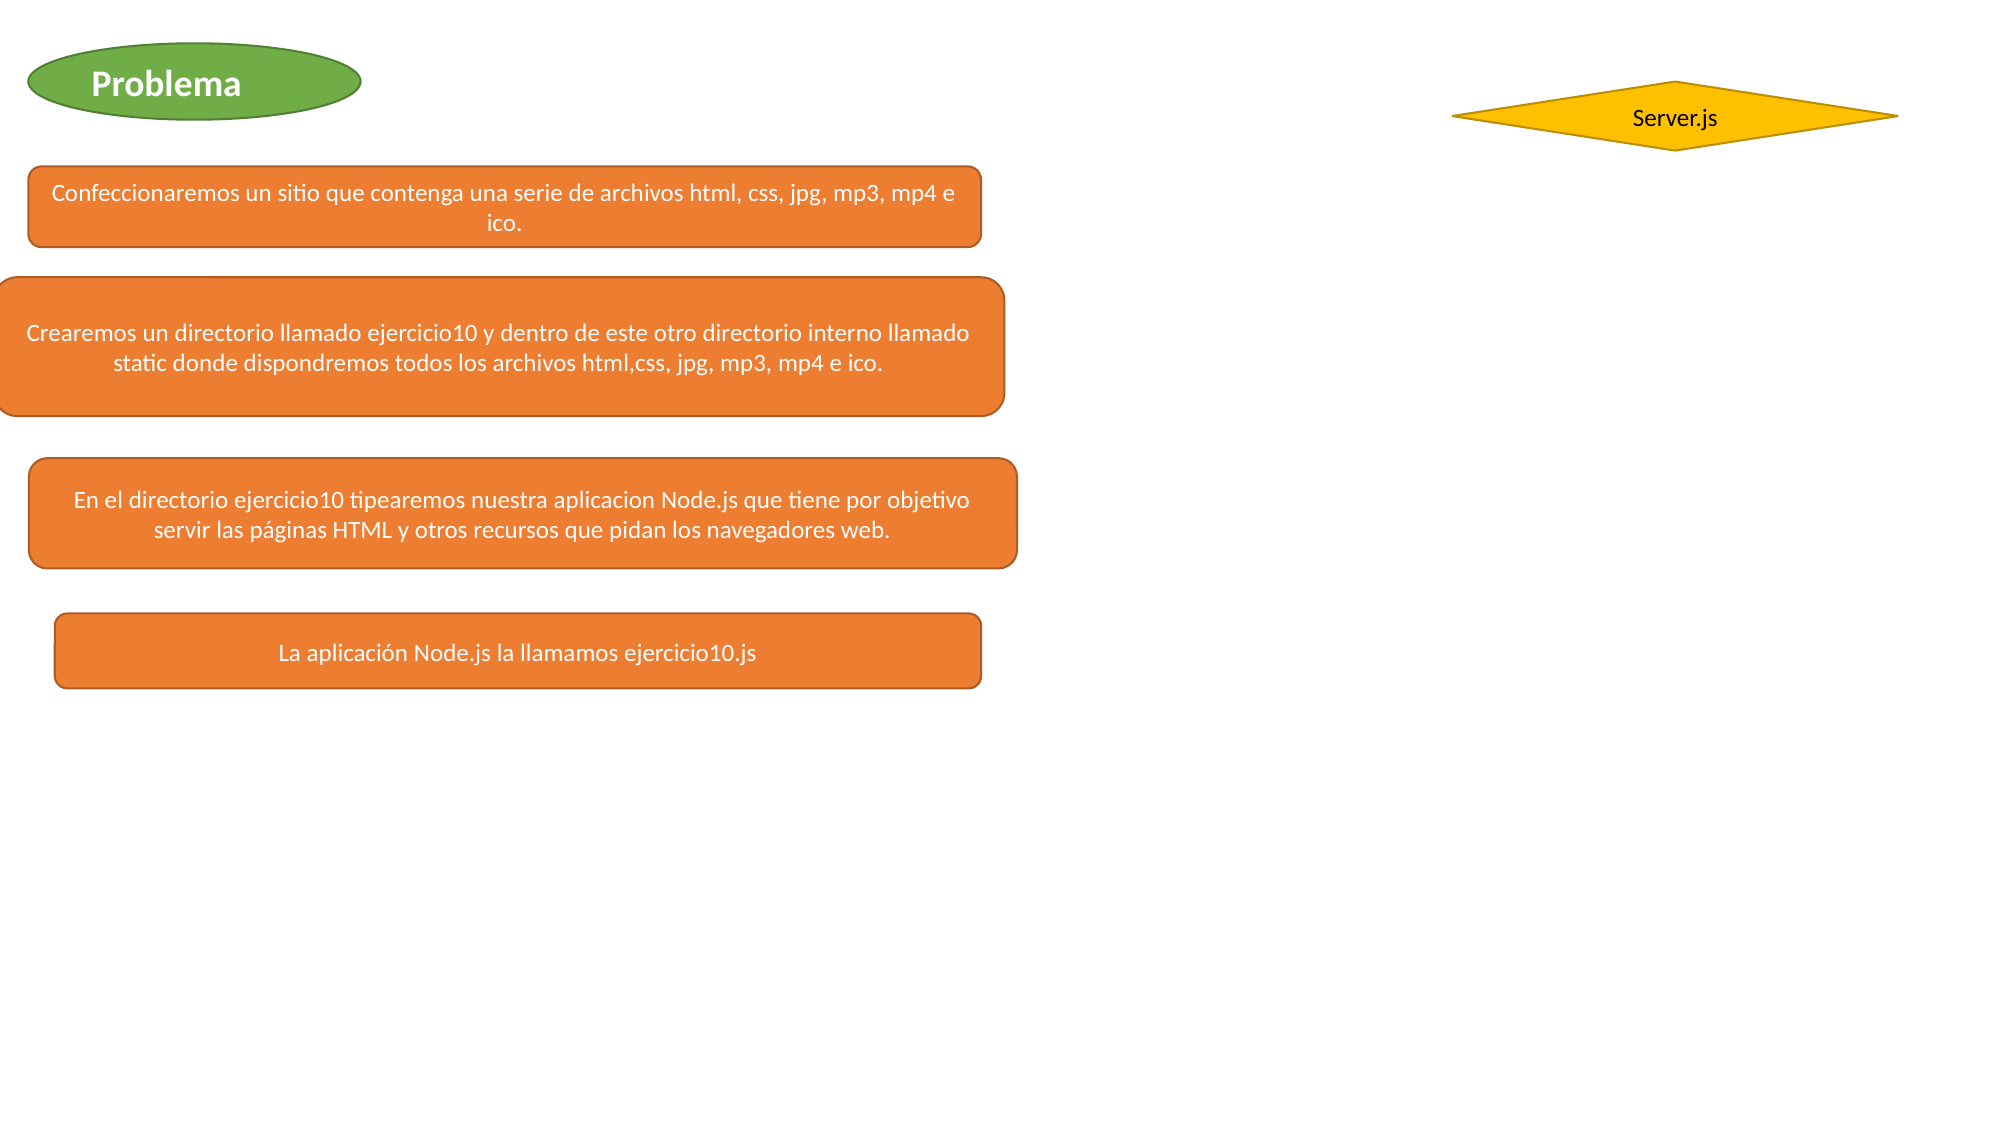

Problema
Server.js
Confeccionaremos un sitio que contenga una serie de archivos html, css, jpg, mp3, mp4 e ico.
Crearemos un directorio llamado ejercicio10 y dentro de este otro directorio interno llamado static donde dispondremos todos los archivos html,css, jpg, mp3, mp4 e ico.
En el directorio ejercicio10 tipearemos nuestra aplicacion Node.js que tiene por objetivo servir las páginas HTML y otros recursos que pidan los navegadores web.
La aplicación Node.js la llamamos ejercicio10.js